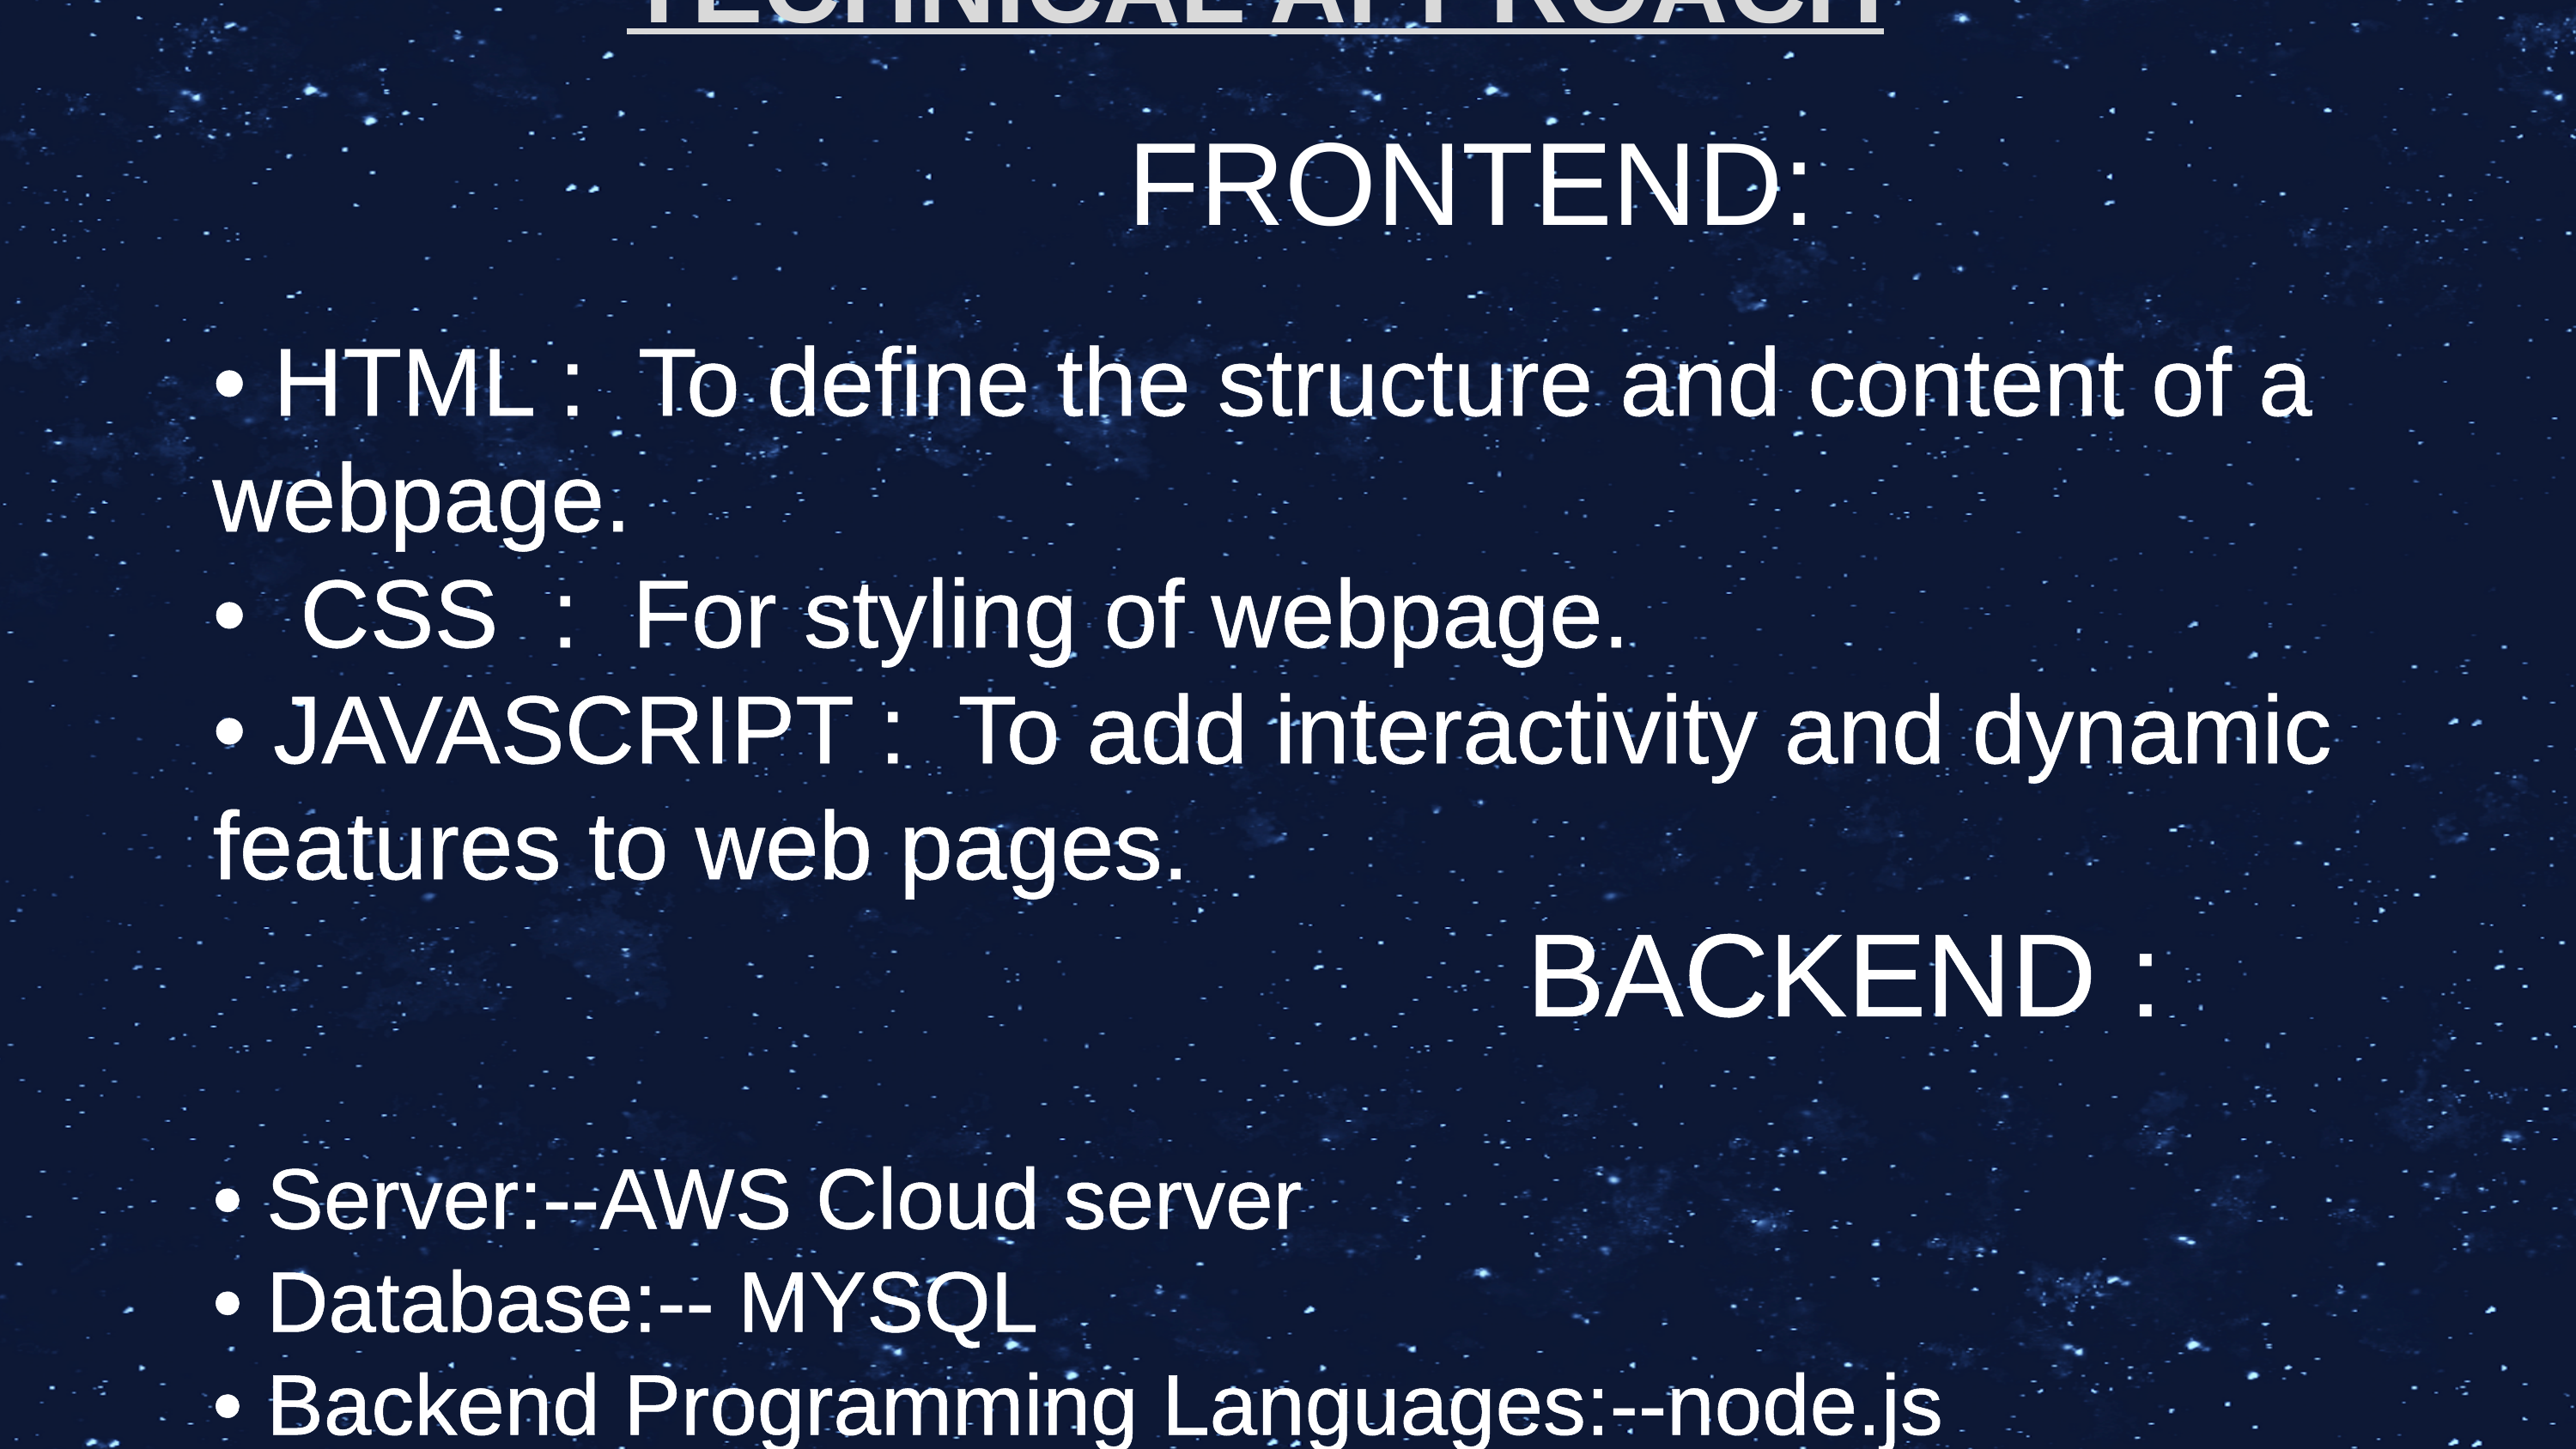

To define the structure and content of a webpage.To define the structure and content of a webpage.
IDEAS / APPROACH:
 TECHNICAL APPROACH
        FRONTEND:
• HTML :  To define the structure and content of a webpage.
•  CSS  :  For styling of webpage.
• JAVASCRIPT :  To add interactivity and dynamic features to web pages.
                                                      BACKEND :

• Server:--AWS Cloud server
• Database:-- MYSQL
• Backend Programming Languages:--node.js
• Content Management System (CMS):--WordPress
• Authentication and User Management:--OAuth